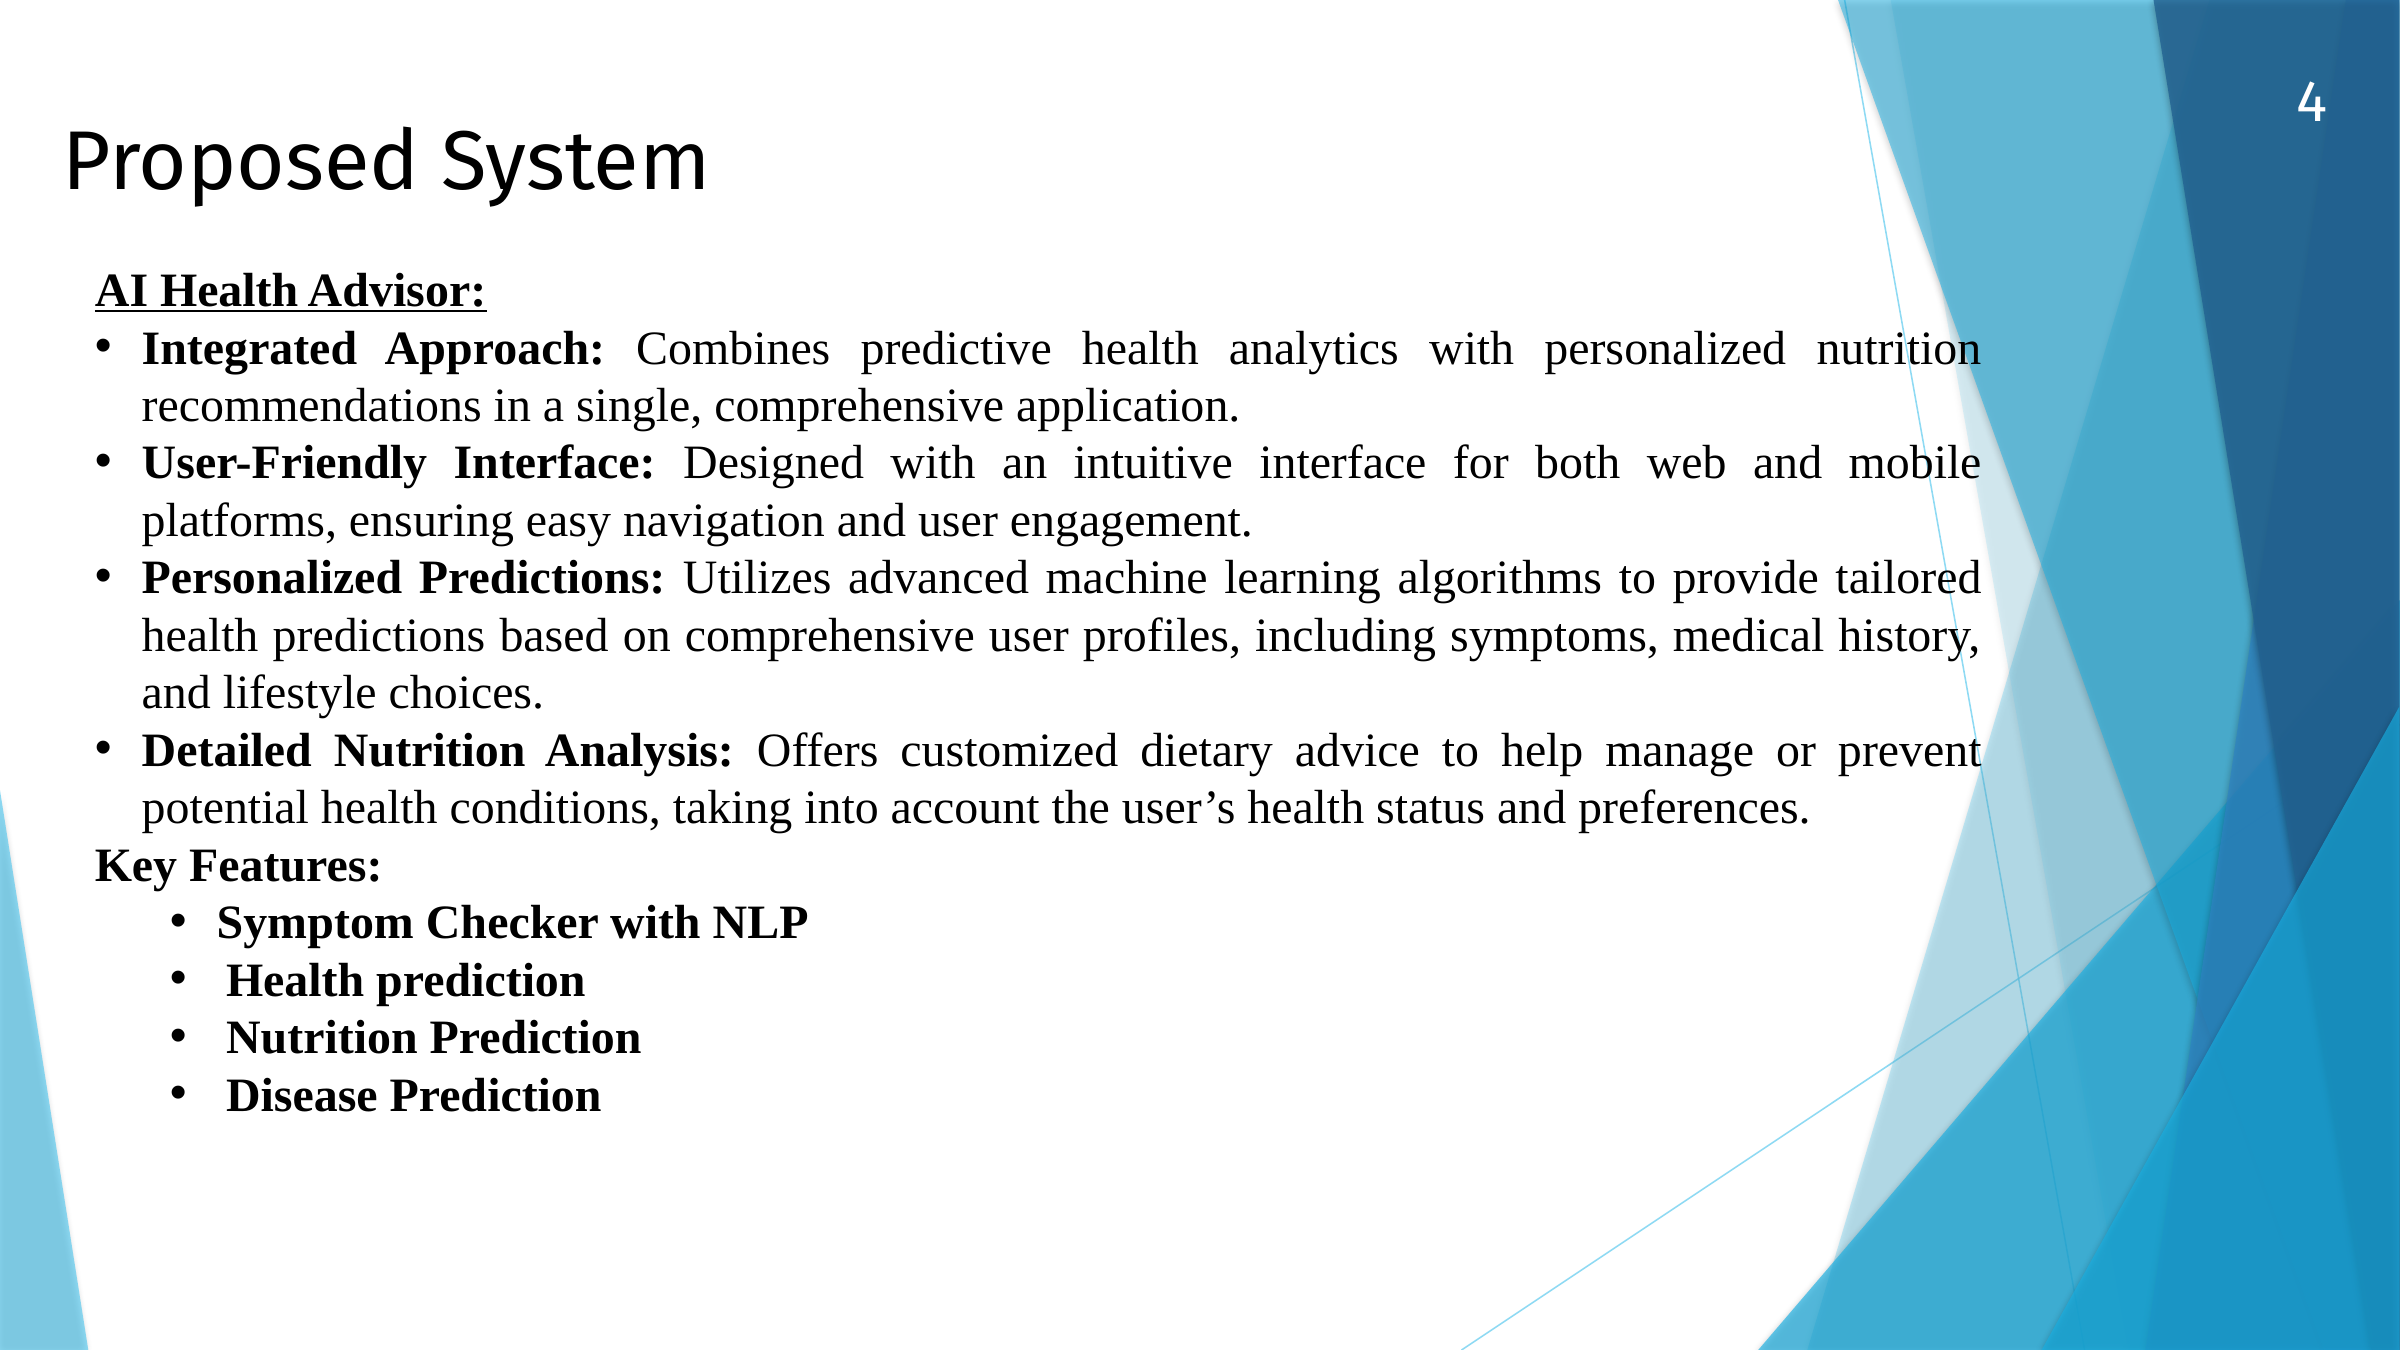

4
Proposed System
AI Health Advisor:
Integrated Approach: Combines predictive health analytics with personalized nutrition recommendations in a single, comprehensive application.
User-Friendly Interface: Designed with an intuitive interface for both web and mobile platforms, ensuring easy navigation and user engagement.
Personalized Predictions: Utilizes advanced machine learning algorithms to provide tailored health predictions based on comprehensive user profiles, including symptoms, medical history, and lifestyle choices.
Detailed Nutrition Analysis: Offers customized dietary advice to help manage or prevent potential health conditions, taking into account the user’s health status and preferences.
Key Features:
Symptom Checker with NLP
Health prediction
Nutrition Prediction
Disease Prediction

3​